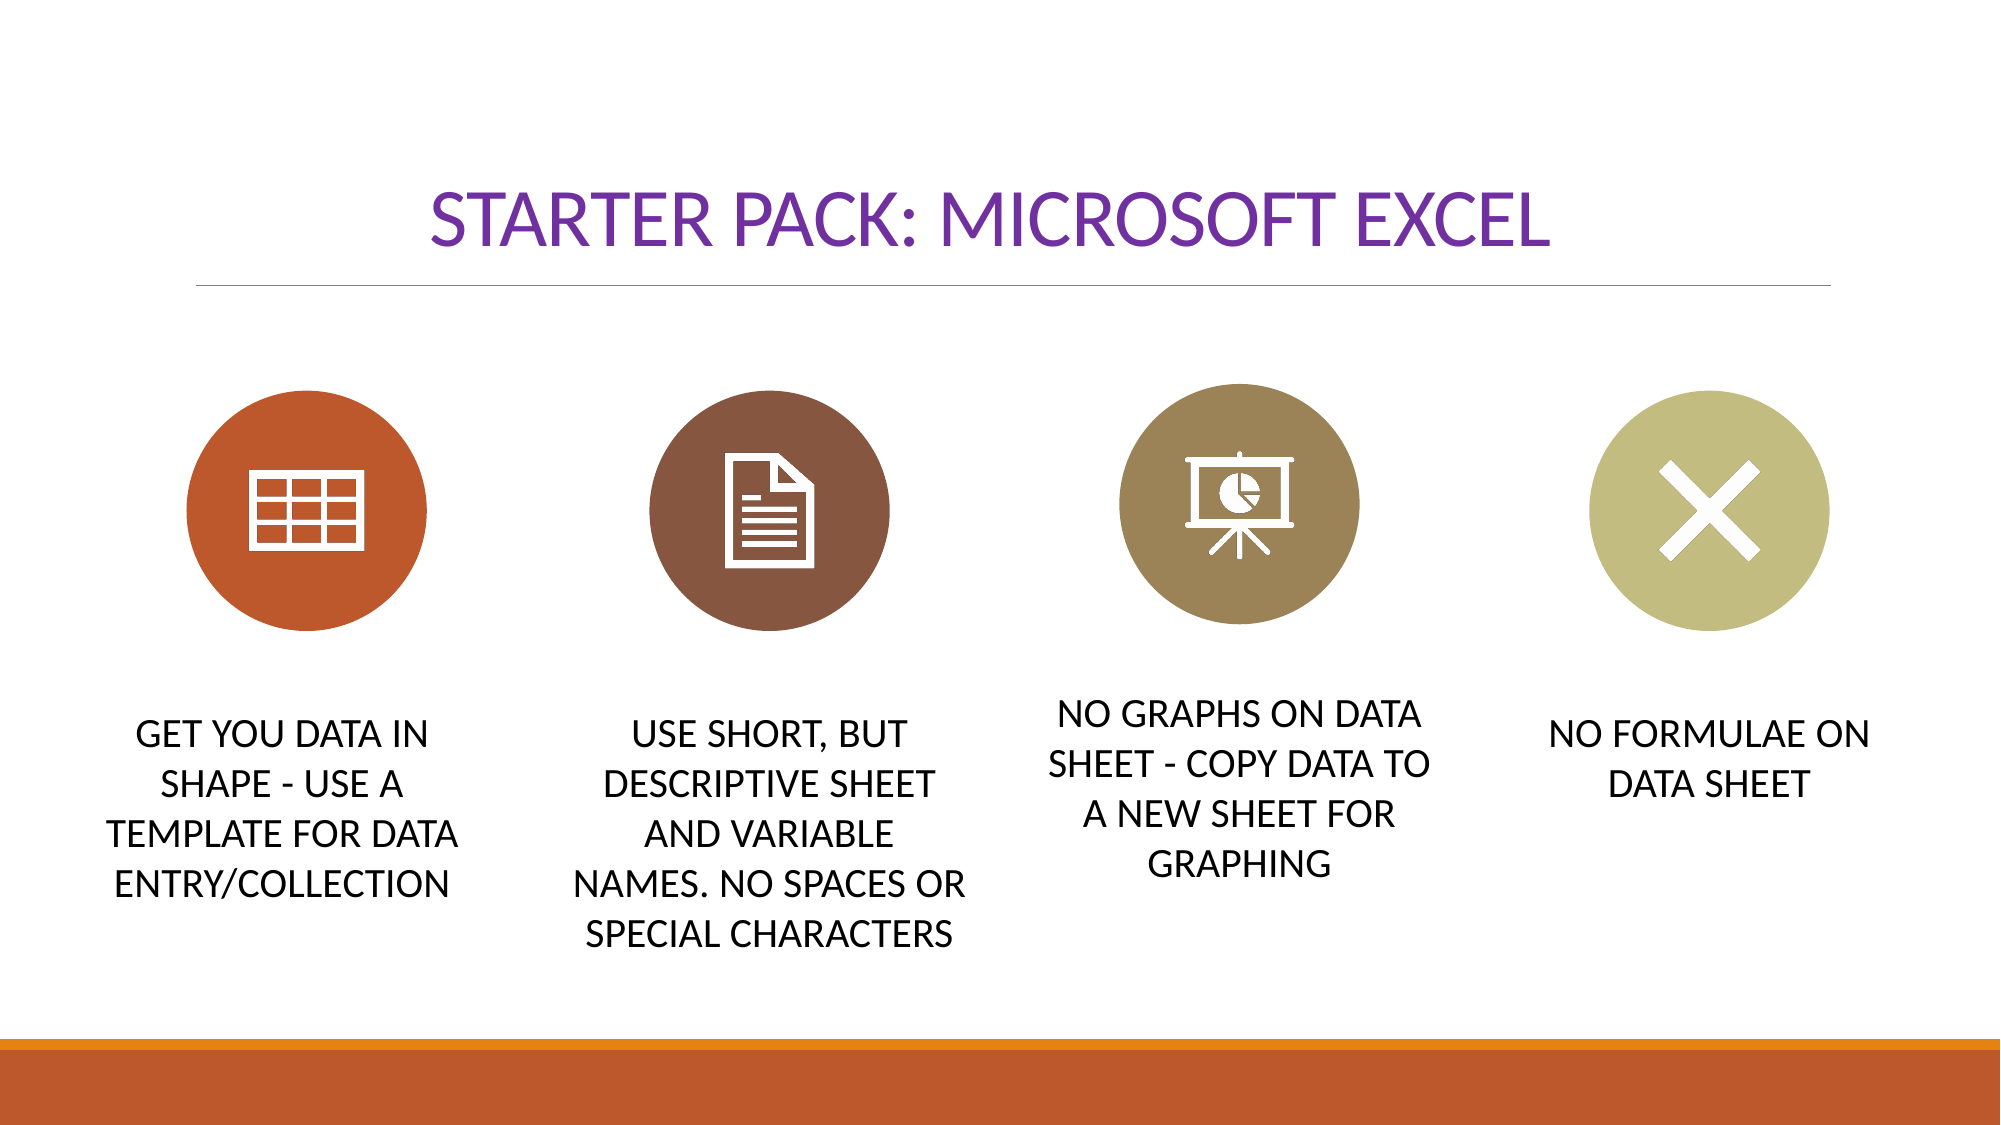

# STARTER PACK: MICROSOFT EXCEL
Get you data in shape - Use a template for data entry/collection
Use short, but descriptive sheet and variable names. No spaces or special characters
No graphs on data sheet - copy data to a new sheet for graphing
No formulae on data sheet